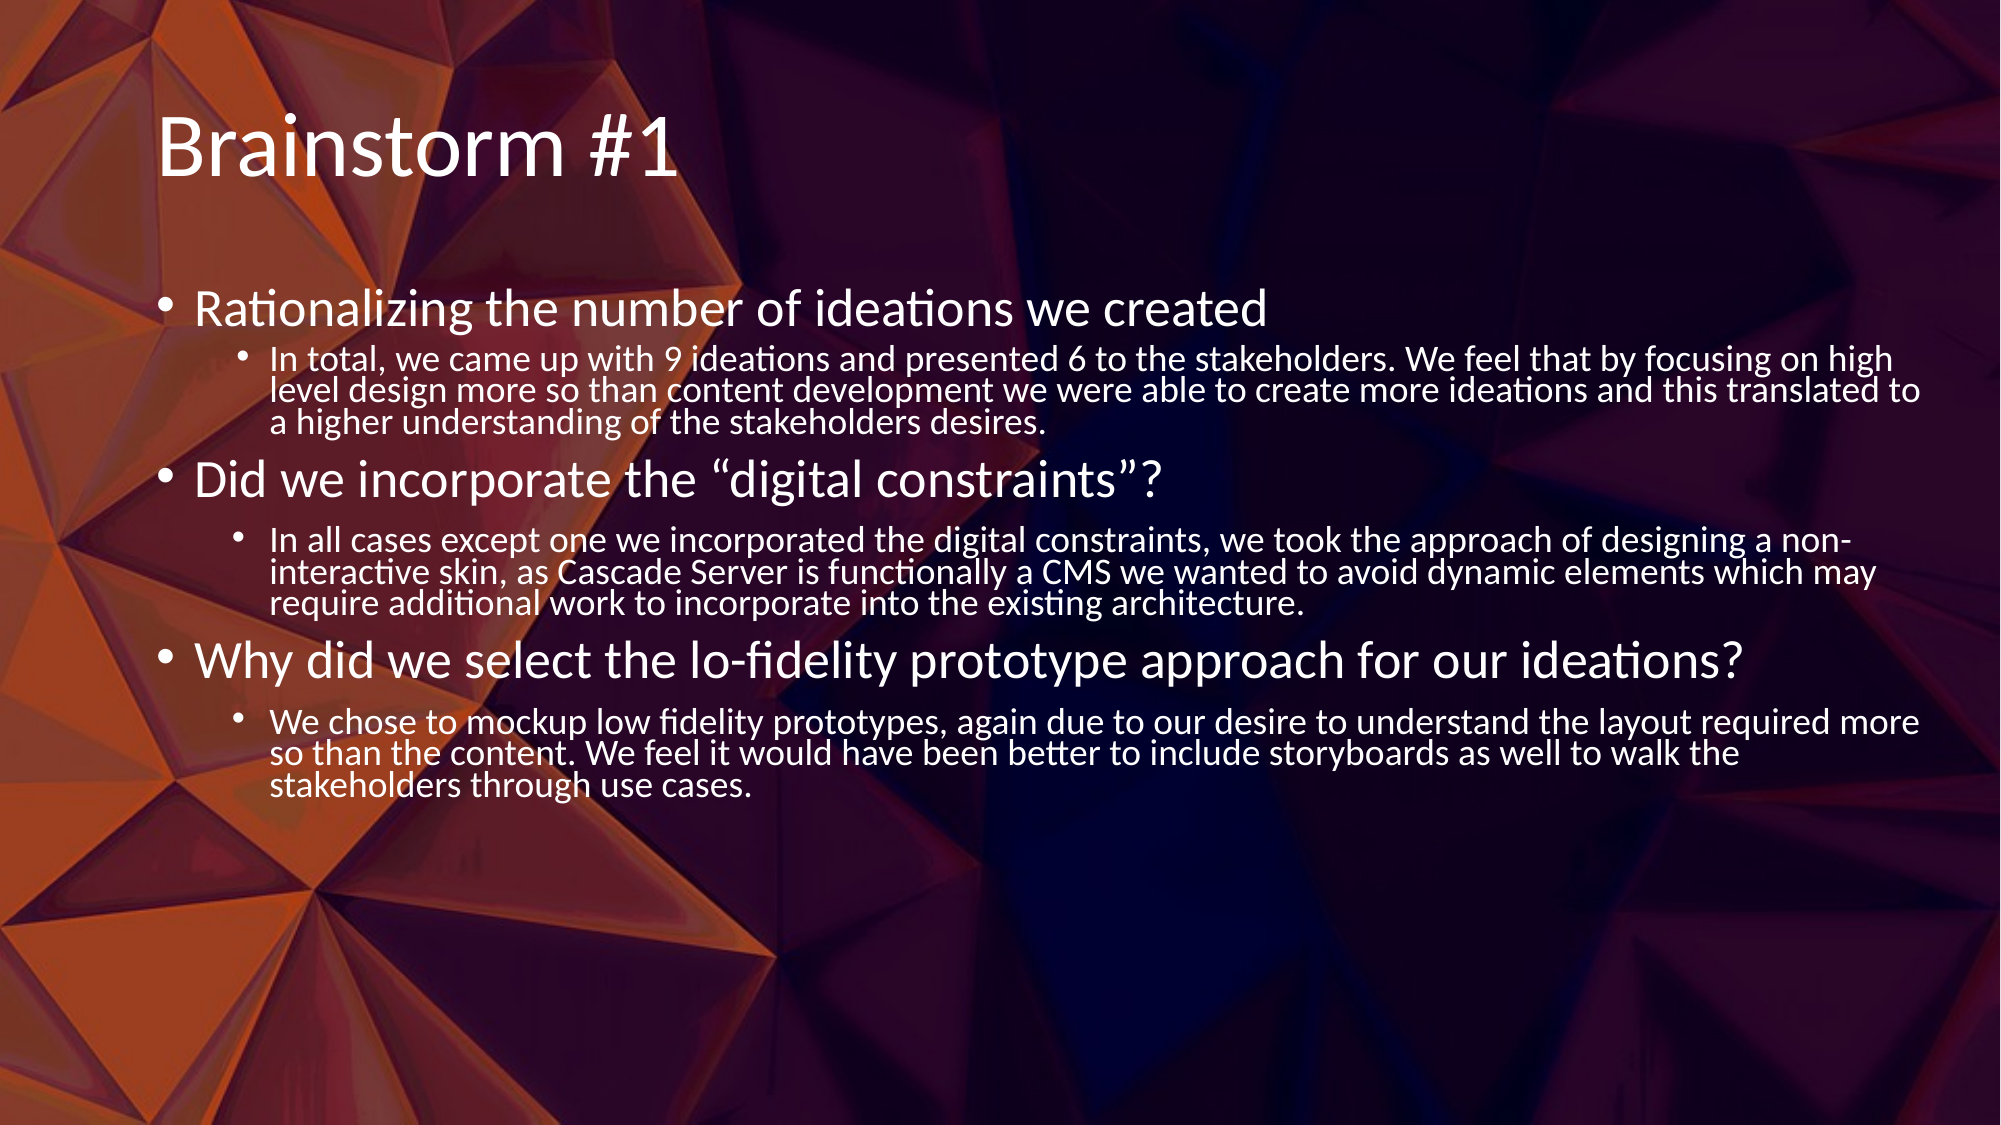

# Brainstorm #1

Rationalizing the number of ideations we created
In total, we came up with 9 ideations and presented 6 to the stakeholders. We feel that by focusing on high level design more so than content development we were able to create more ideations and this translated to a higher understanding of the stakeholders desires.
Did we incorporate the “digital constraints”?
In all cases except one we incorporated the digital constraints, we took the approach of designing a non-interactive skin, as Cascade Server is functionally a CMS we wanted to avoid dynamic elements which may require additional work to incorporate into the existing architecture.
Why did we select the lo-fidelity prototype approach for our ideations?
We chose to mockup low fidelity prototypes, again due to our desire to understand the layout required more so than the content. We feel it would have been better to include storyboards as well to walk the stakeholders through use cases.